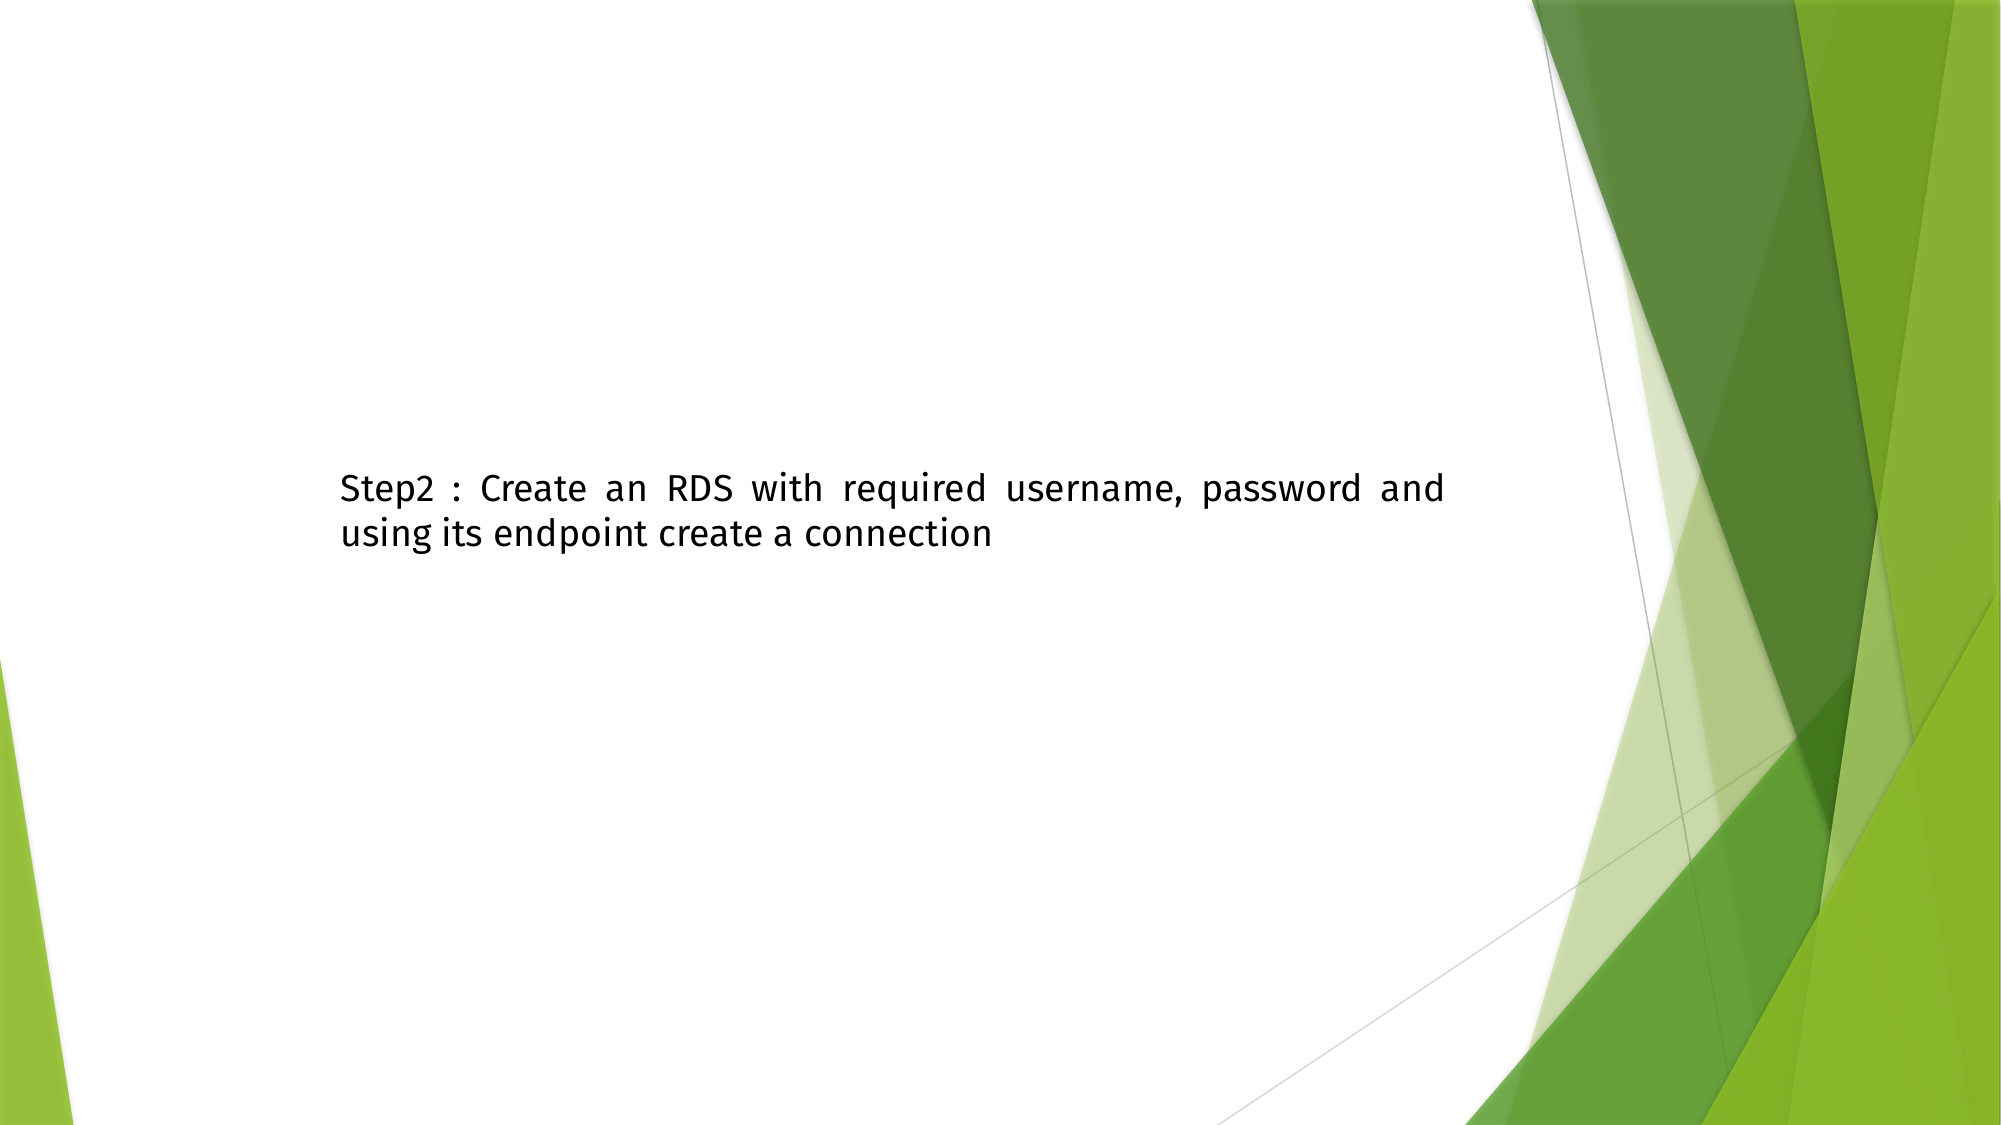

Step2 : Create an RDS with required username, password and  using its endpoint create a connection